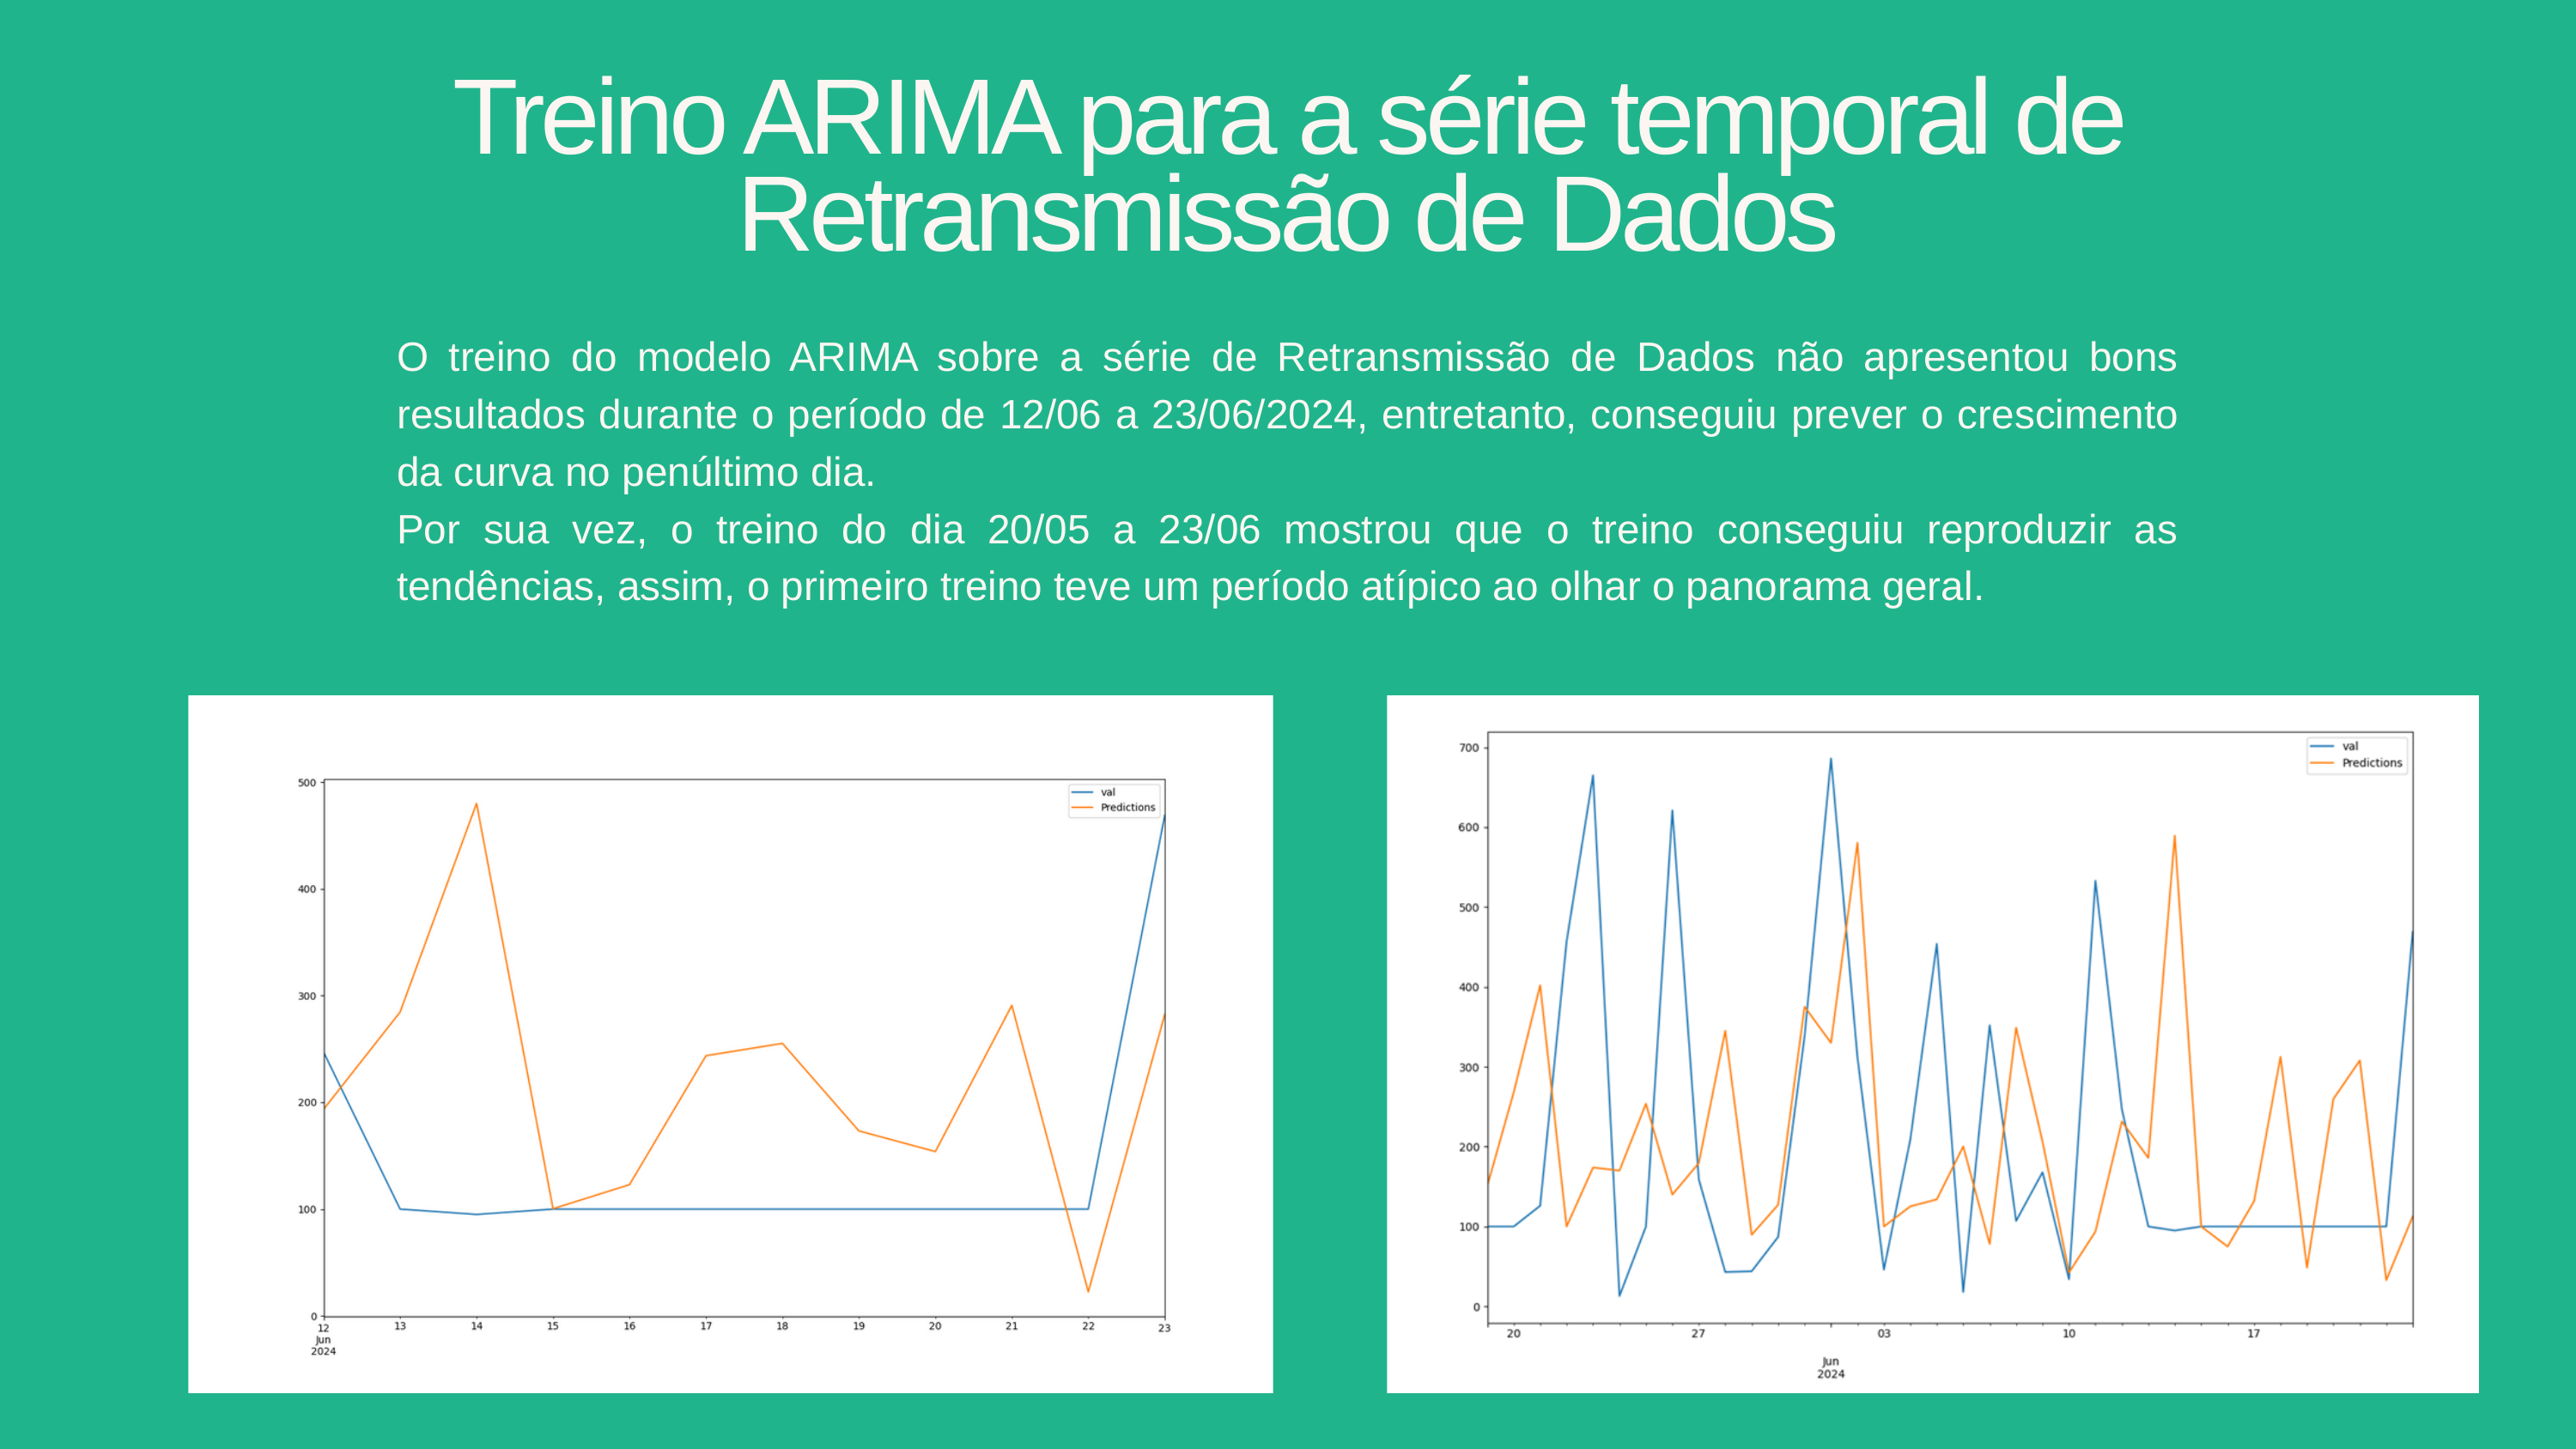

Treino ARIMA para a série temporal de Retransmissão de Dados
O treino do modelo ARIMA sobre a série de Retransmissão de Dados não apresentou bons resultados durante o período de 12/06 a 23/06/2024, entretanto, conseguiu prever o crescimento da curva no penúltimo dia.
Por sua vez, o treino do dia 20/05 a 23/06 mostrou que o treino conseguiu reproduzir as tendências, assim, o primeiro treino teve um período atípico ao olhar o panorama geral.